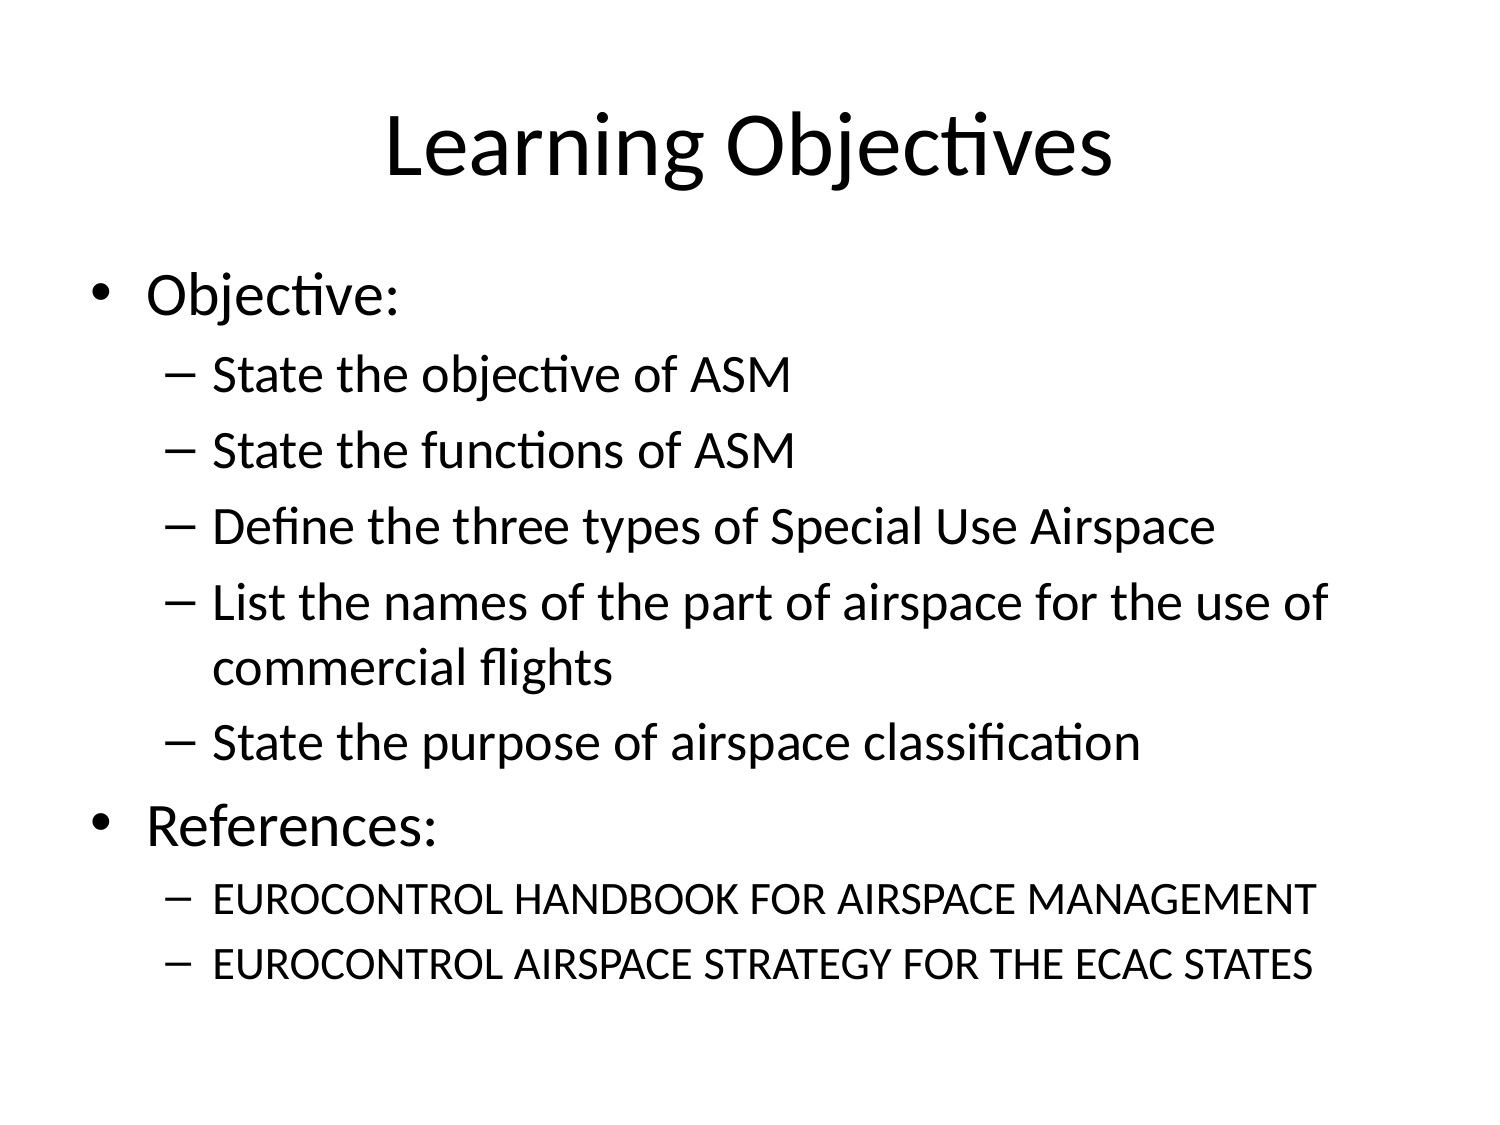

# Learning Objectives
Objective:
State the objective of ASM
State the functions of ASM
Define the three types of Special Use Airspace
List the names of the part of airspace for the use of commercial flights
State the purpose of airspace classification
References:
EUROCONTROL HANDBOOK FOR AIRSPACE MANAGEMENT
EUROCONTROL AIRSPACE STRATEGY FOR THE ECAC STATES